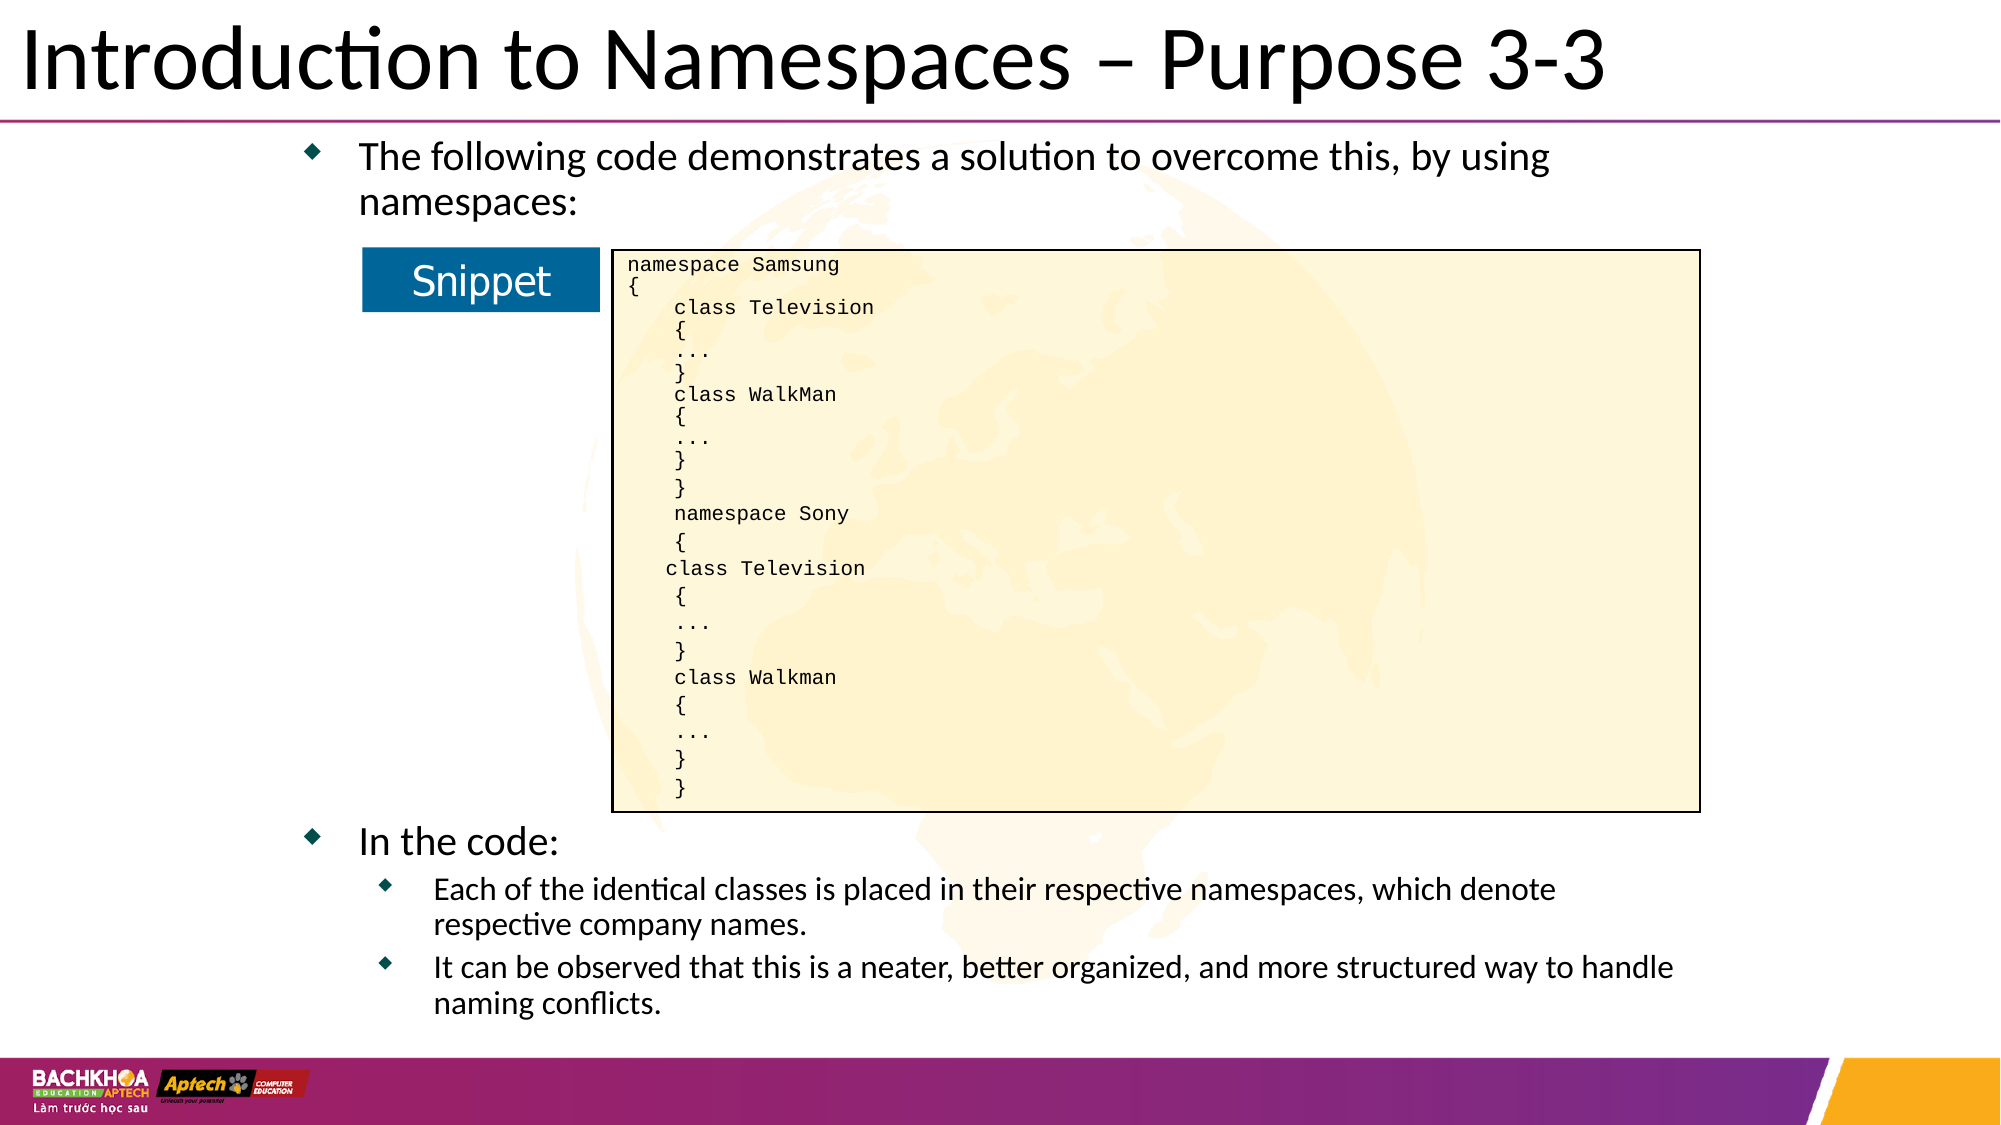

# Introduction to Namespaces – Purpose 3-3
The following code demonstrates a solution to overcome this, by using namespaces:

In the code:
Each of the identical classes is placed in their respective namespaces, which denote respective company names.
It can be observed that this is a neater, better organized, and more structured way to handle naming conflicts.

Snippet
namespace Samsung
{
class Television
{
...
}
class WalkMan
{
...
}
}
namespace Sony
{
class Television
{
...
}
class Walkman
{
...
}
}